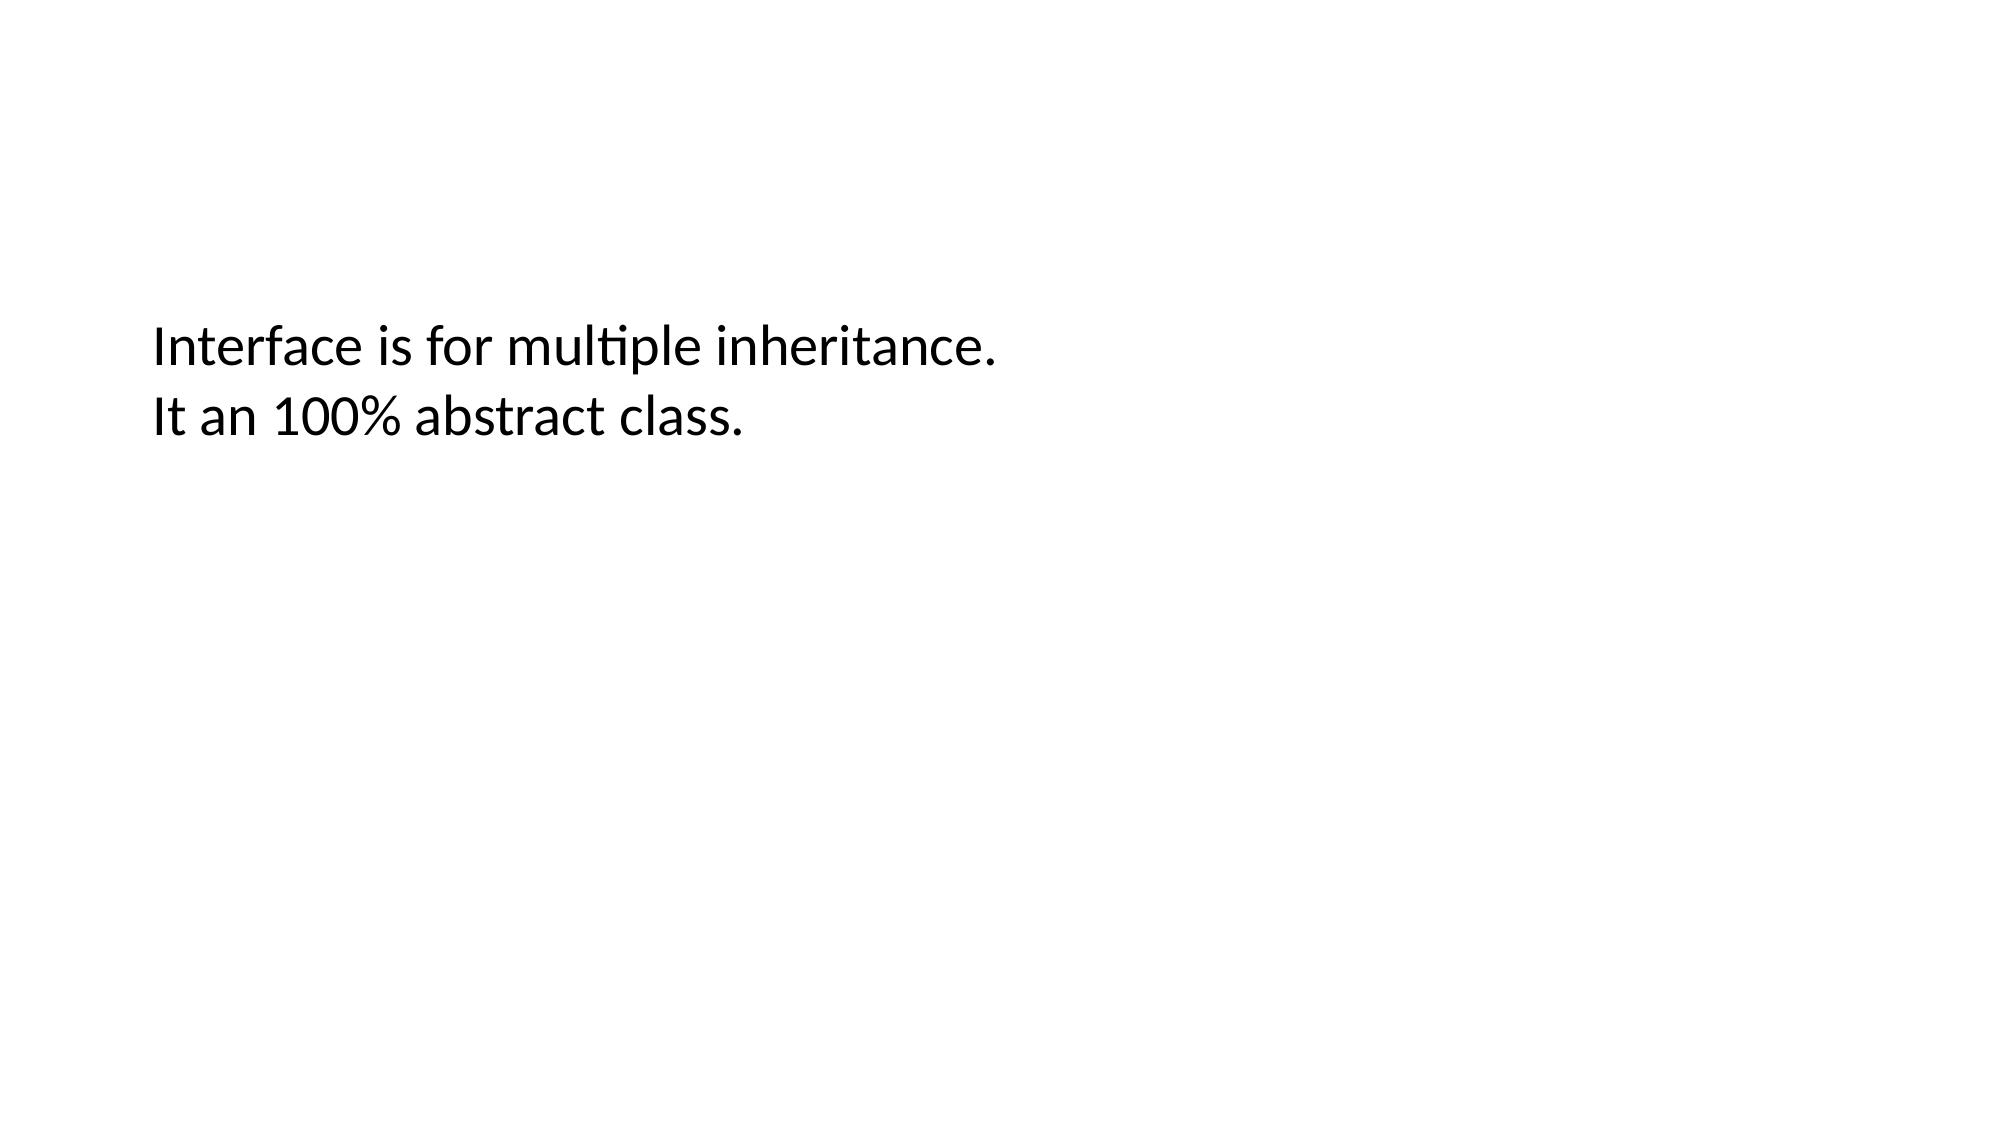

#
Interface is for multiple inheritance.
It an 100% abstract class.